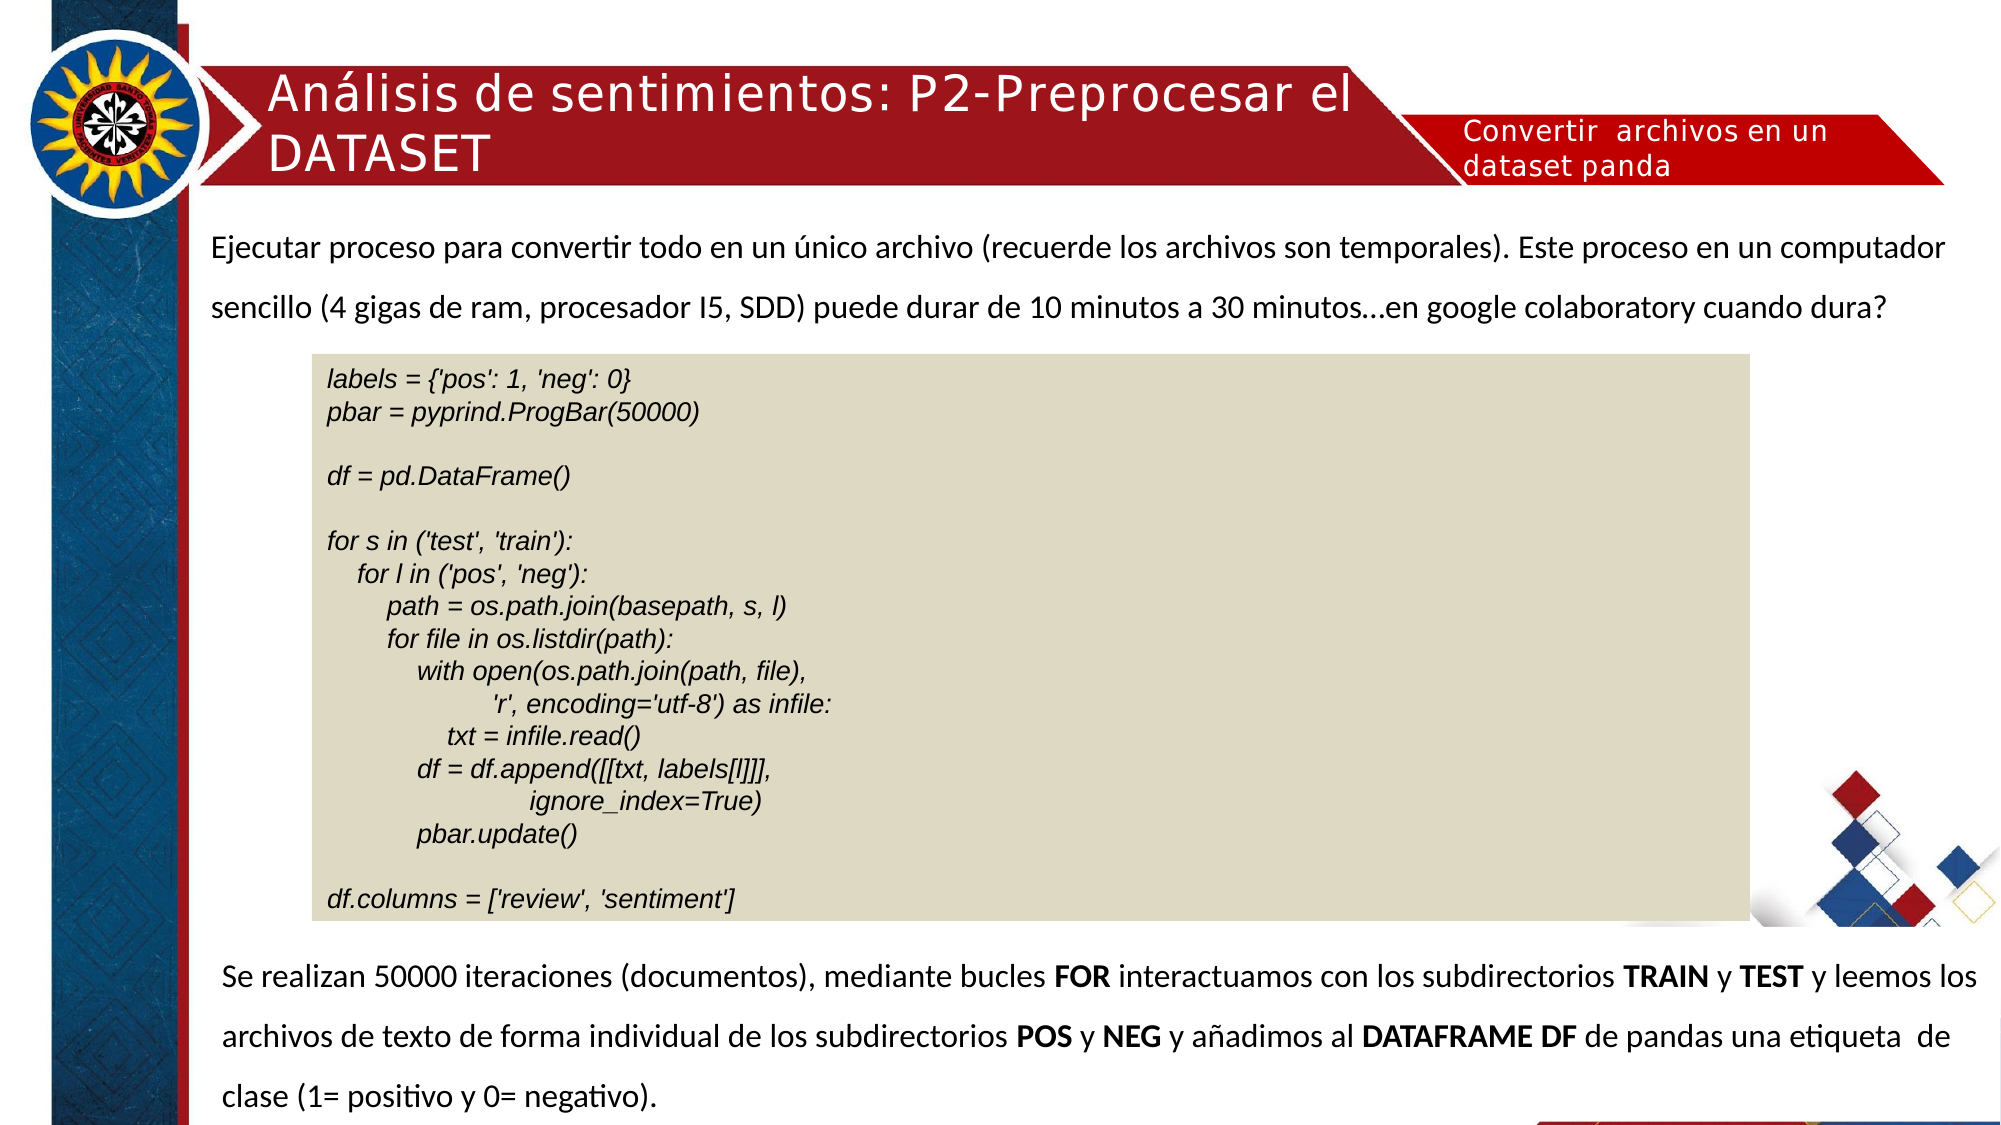

Análisis de sentimientos: P2-Preprocesar el DATASET
Convertir  archivos en un  dataset panda

Ejecutar proceso para convertir todo en un único archivo (recuerde los archivos son temporales). Este proceso en un computador sencillo (4 gigas de ram, procesador I5, SDD) puede durar de 10 minutos a 30 minutos…en google colaboratory cuando dura?
labels = {'pos': 1, 'neg': 0}
pbar = pyprind.ProgBar(50000)

df = pd.DataFrame()

for s in ('test', 'train'):
    for l in ('pos', 'neg'):
        path = os.path.join(basepath, s, l)
        for file in os.listdir(path):
            with open(os.path.join(path, file),
                      'r', encoding='utf-8') as infile:
                txt = infile.read()
            df = df.append([[txt, labels[l]]],
                           ignore_index=True)
            pbar.update()

df.columns = ['review', 'sentiment']
Se realizan 50000 iteraciones (documentos), mediante bucles FOR interactuamos con los subdirectorios TRAIN y TEST y leemos los archivos de texto de forma individual de los subdirectorios POS y NEG y añadimos al DATAFRAME DF de pandas una etiqueta  de clase (1= positivo y 0= negativo).